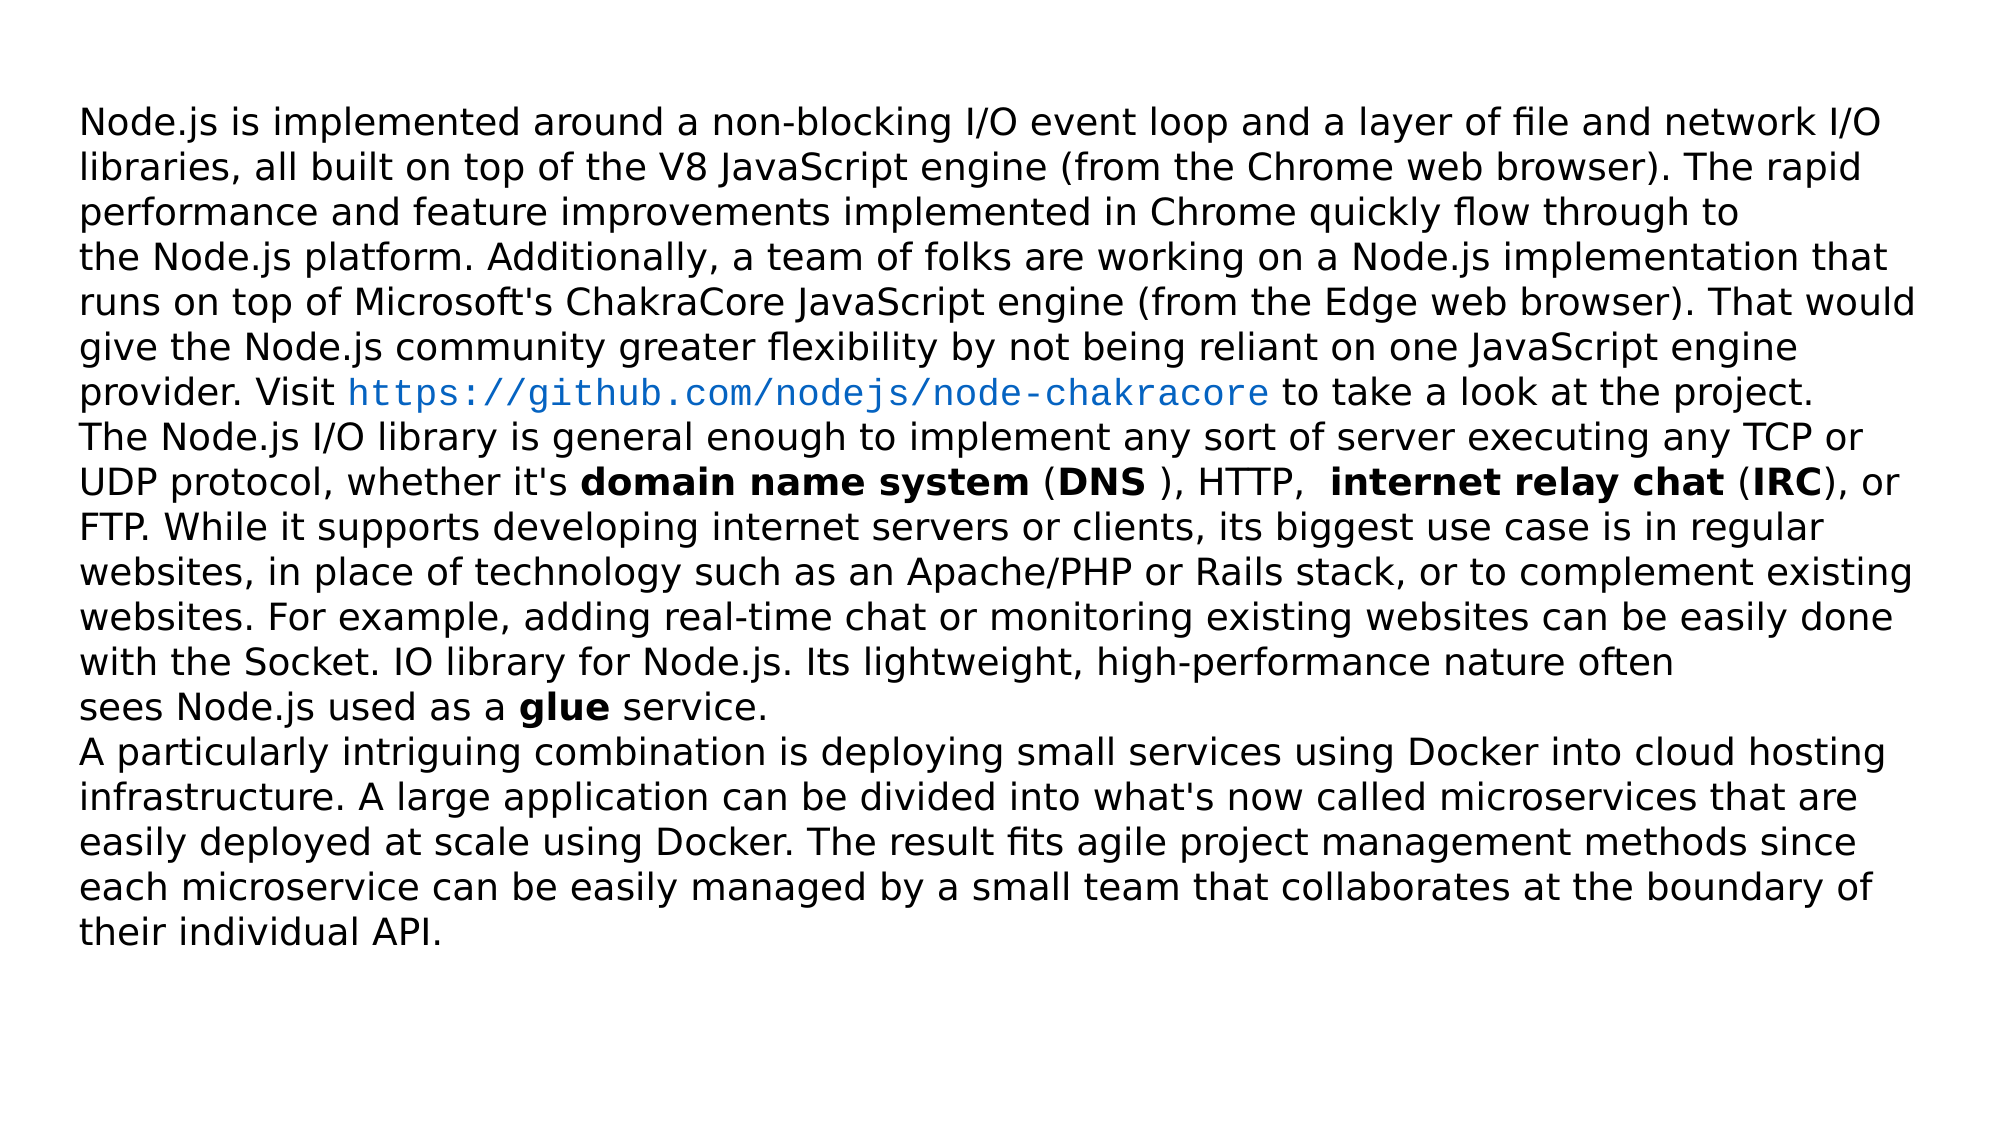

Node.js is implemented around a non-blocking I/O event loop and a layer of file and network I/O libraries, all built on top of the V8 JavaScript engine (from the Chrome web browser). The rapid performance and feature improvements implemented in Chrome quickly flow through to the Node.js platform. Additionally, a team of folks are working on a Node.js implementation that runs on top of Microsoft's ChakraCore JavaScript engine (from the Edge web browser). That would give the Node.js community greater flexibility by not being reliant on one JavaScript engine provider. Visit https://github.com/nodejs/node-chakracore to take a look at the project.
The Node.js I/O library is general enough to implement any sort of server executing any TCP or UDP protocol, whether it's domain name system (DNS ), HTTP,  internet relay chat (IRC), or FTP. While it supports developing internet servers or clients, its biggest use case is in regular websites, in place of technology such as an Apache/PHP or Rails stack, or to complement existing websites. For example, adding real-time chat or monitoring existing websites can be easily done with the Socket. IO library for Node.js. Its lightweight, high-performance nature often sees Node.js used as a glue service.
A particularly intriguing combination is deploying small services using Docker into cloud hosting infrastructure. A large application can be divided into what's now called microservices that are easily deployed at scale using Docker. The result fits agile project management methods since each microservice can be easily managed by a small team that collaborates at the boundary of their individual API.